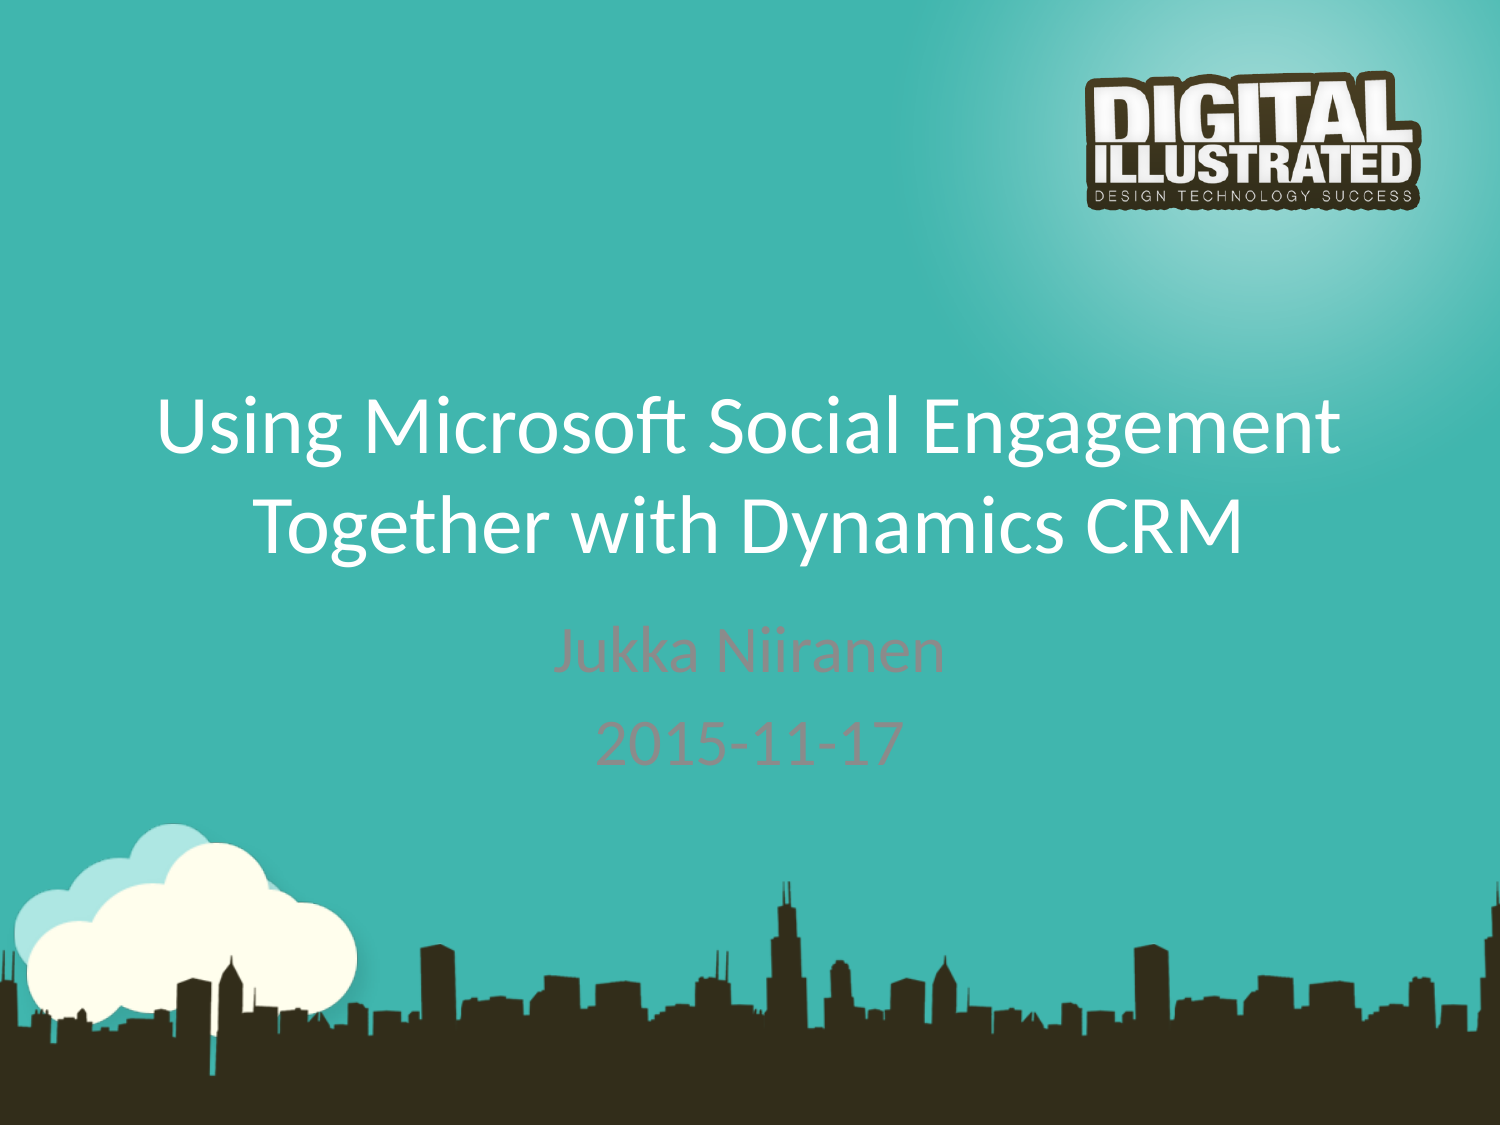

# Using Microsoft Social Engagement Together with Dynamics CRM
Jukka Niiranen
2015-11-17